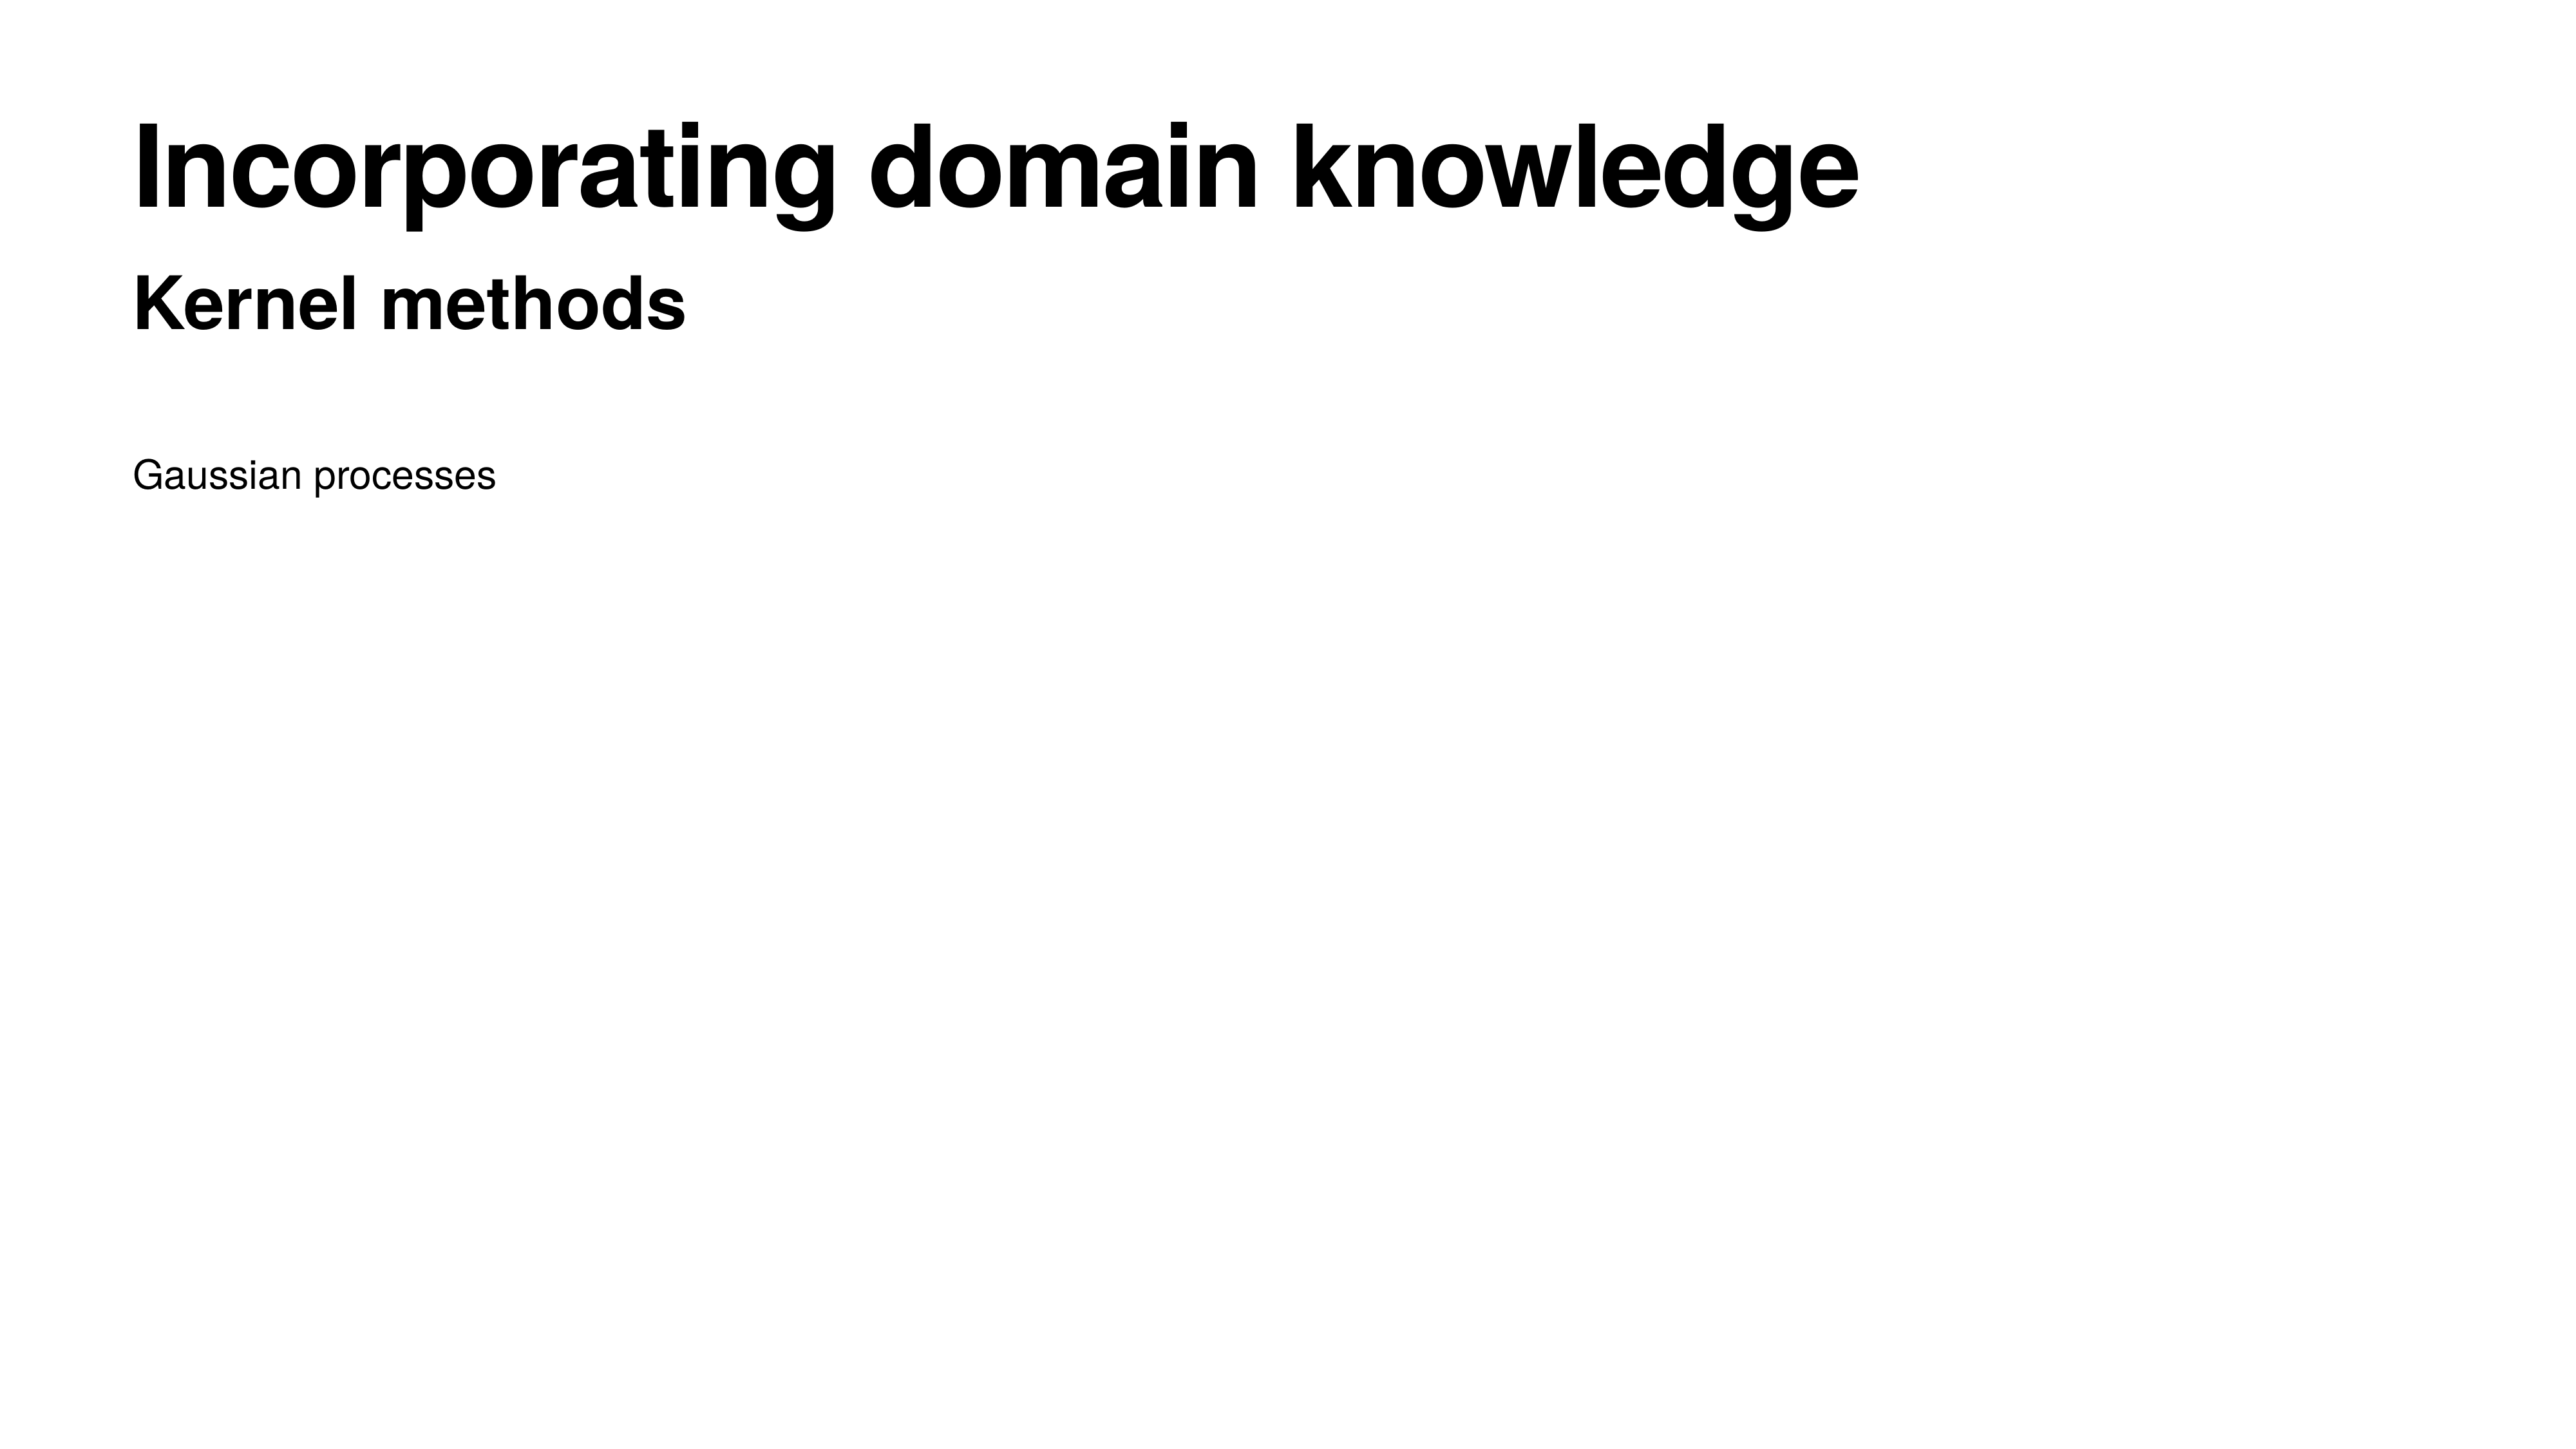

# Incorporating domain knowledge
Kernel methods
Gaussian processes